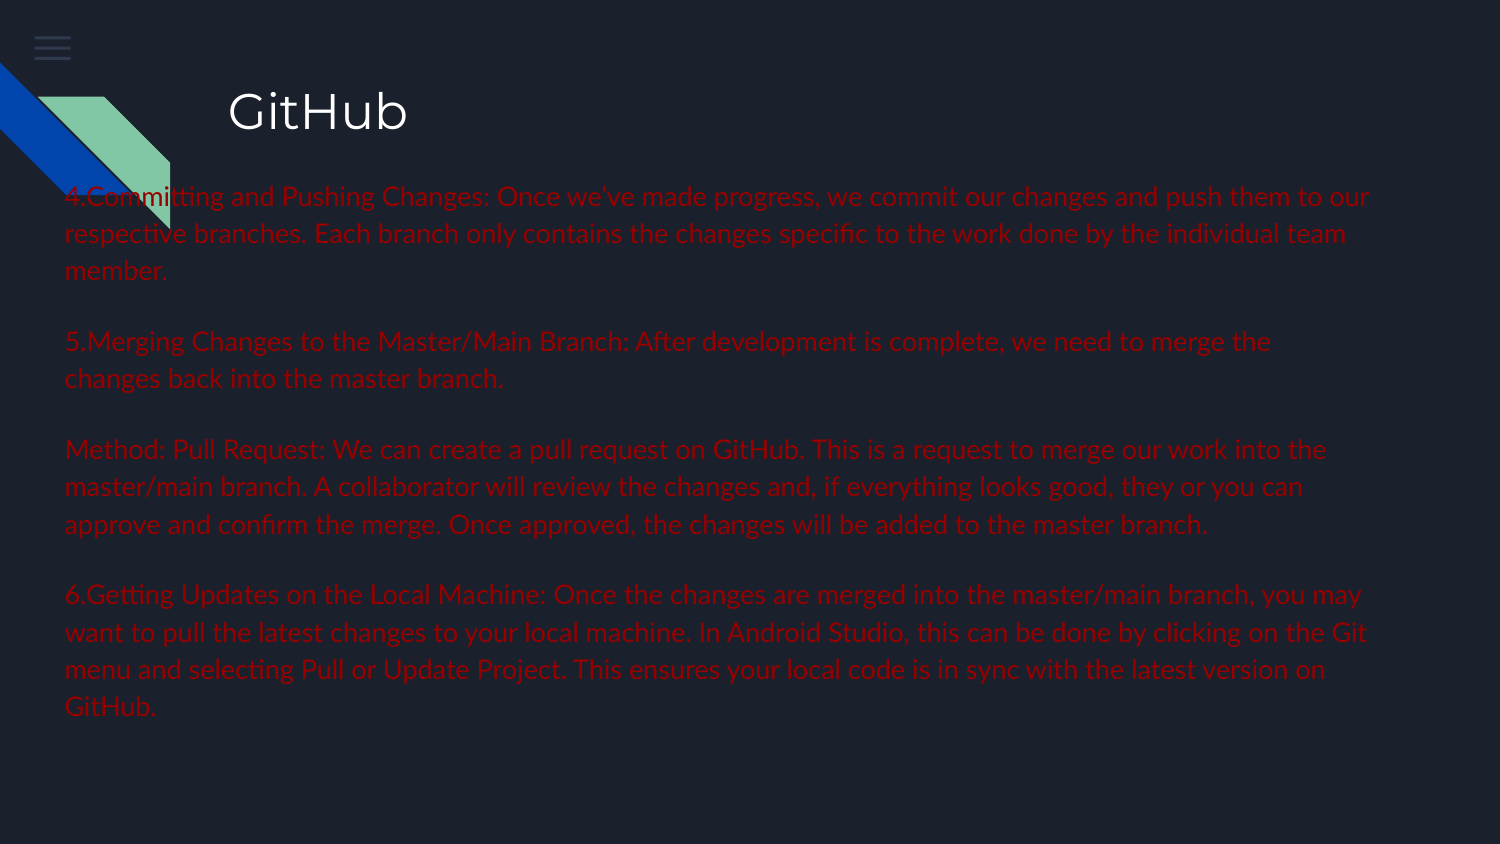

# GitHub
4.Committing and Pushing Changes: Once we’ve made progress, we commit our changes and push them to our respective branches. Each branch only contains the changes specific to the work done by the individual team member.
5.Merging Changes to the Master/Main Branch: After development is complete, we need to merge the changes back into the master branch.
Method: Pull Request: We can create a pull request on GitHub. This is a request to merge our work into the master/main branch. A collaborator will review the changes and, if everything looks good, they or you can approve and confirm the merge. Once approved, the changes will be added to the master branch.
6.Getting Updates on the Local Machine: Once the changes are merged into the master/main branch, you may want to pull the latest changes to your local machine. In Android Studio, this can be done by clicking on the Git menu and selecting Pull or Update Project. This ensures your local code is in sync with the latest version on GitHub.